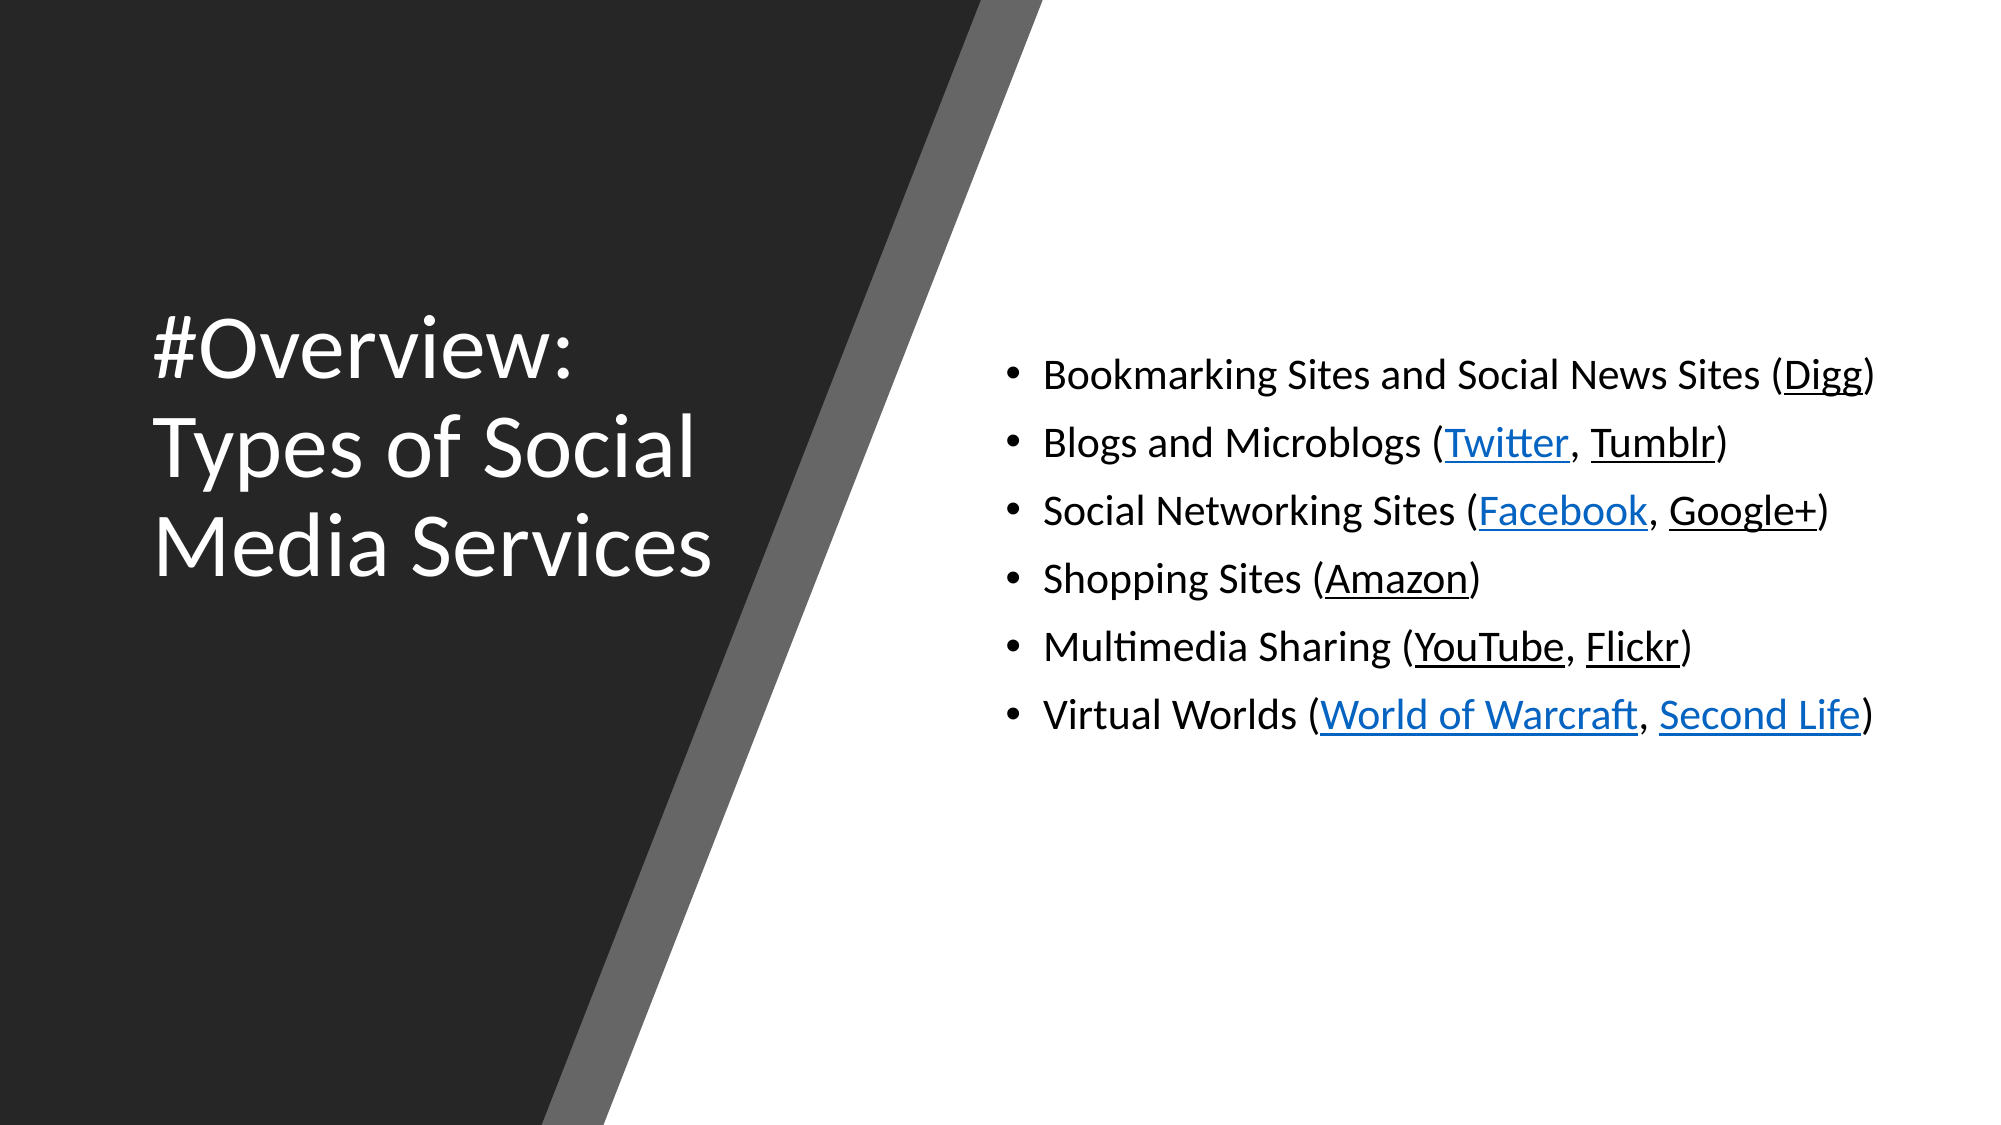

Bookmarking Sites and Social News Sites (Digg)
Blogs and Microblogs (Twitter, Tumblr)
Social Networking Sites (Facebook, Google+)
Shopping Sites (Amazon)
Multimedia Sharing (YouTube, Flickr)
Virtual Worlds (World of Warcraft, Second Life)

# #Overview: Types of Social Media Services
4